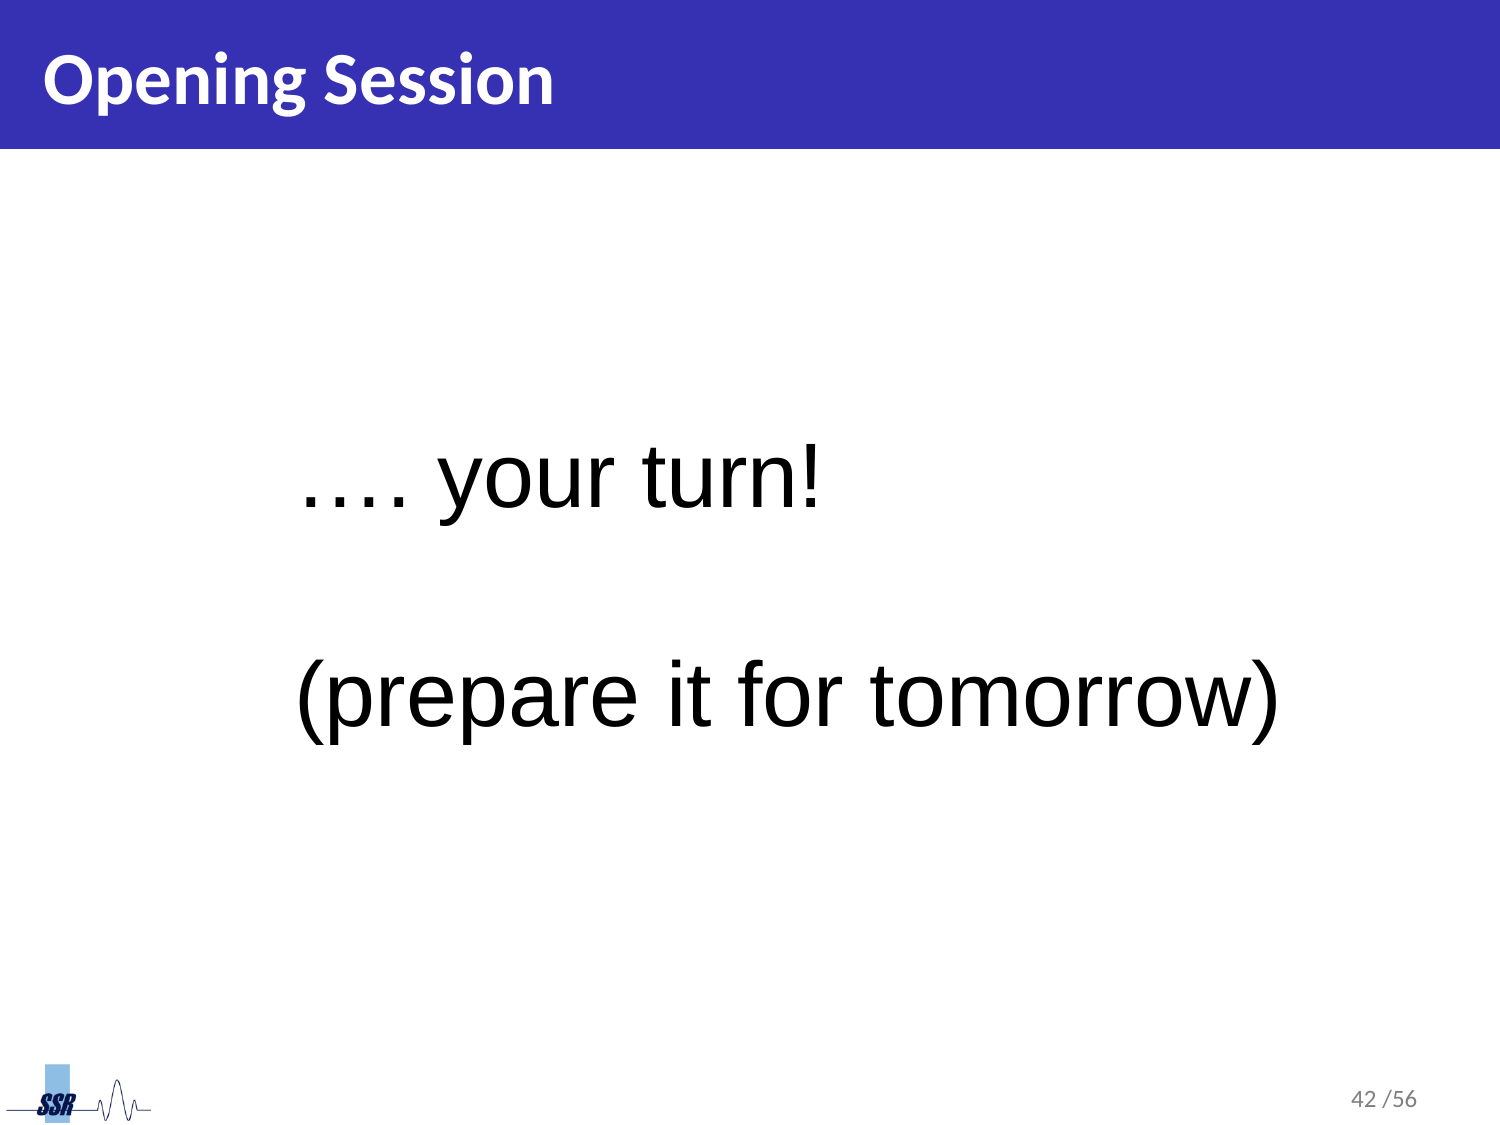

# Opening Session
…. your turn!

(prepare it for tomorrow)